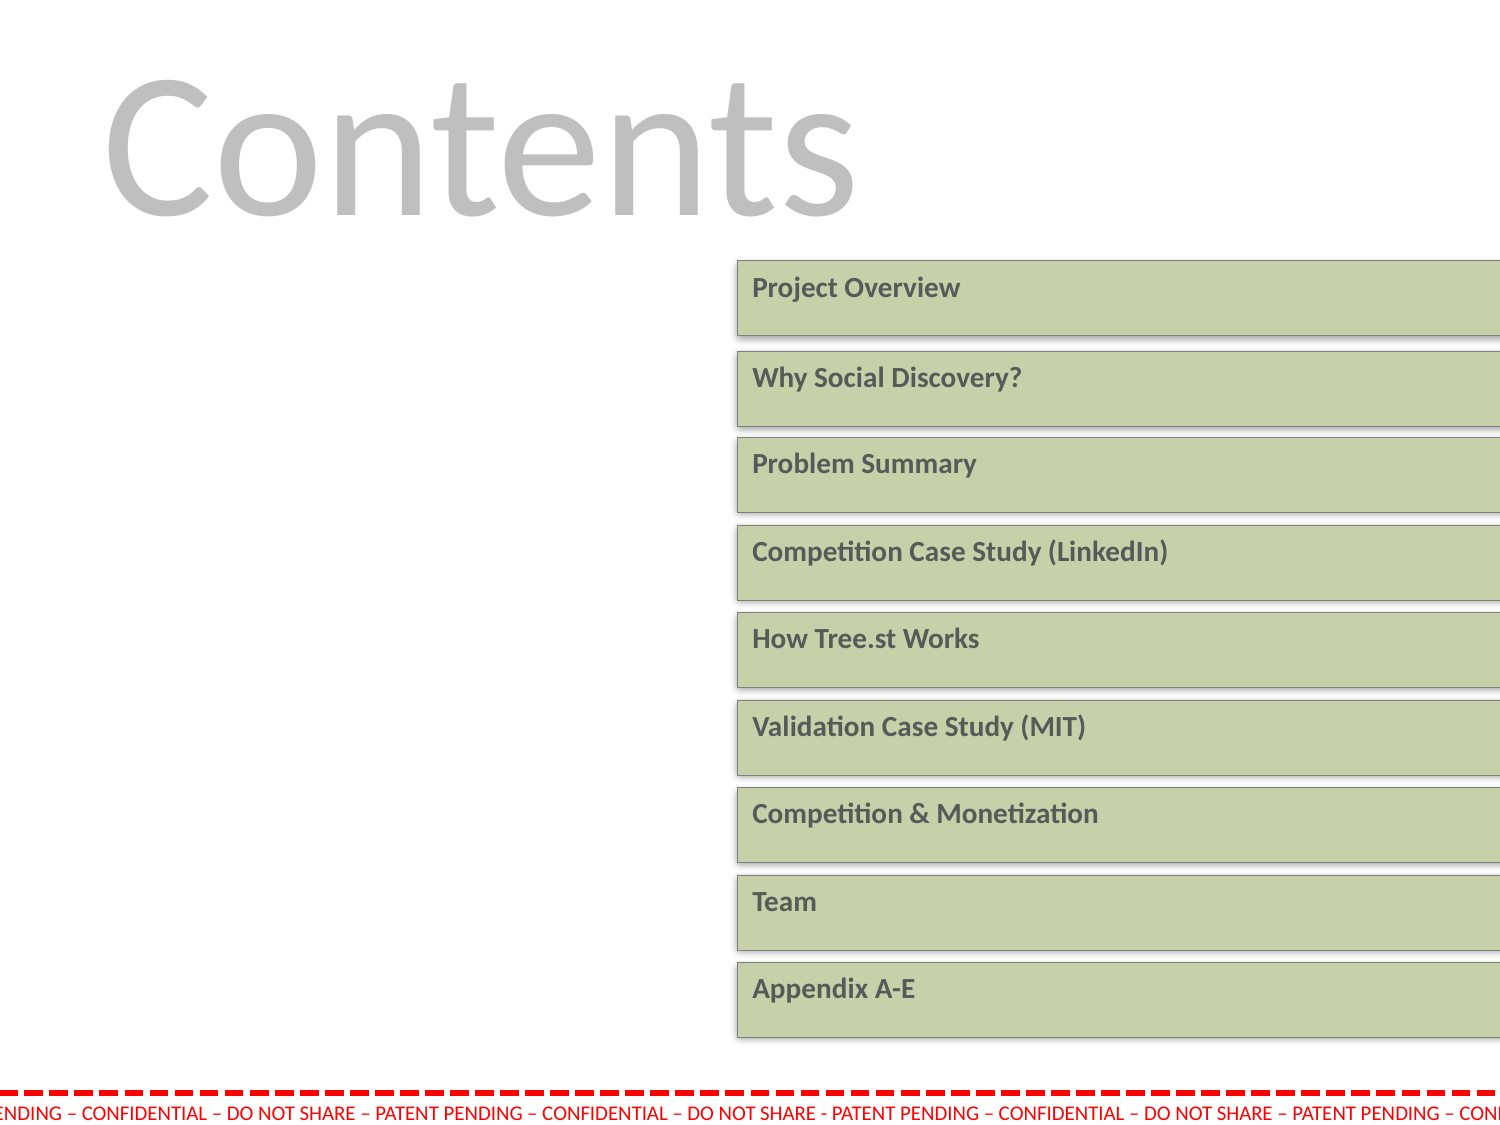

Contents
Project Overview
Why Social Discovery?
Problem Summary
Competition Case Study (LinkedIn)
How Tree.st Works
Validation Case Study (MIT)
Competition & Monetization
Team
Appendix A-E
PATENT PENDING – CONFIDENTIAL – DO NOT SHARE – PATENT PENDING – CONFIDENTIAL – DO NOT SHARE - PATENT PENDING – CONFIDENTIAL – DO NOT SHARE – PATENT PENDING – CONFIDENTIAL